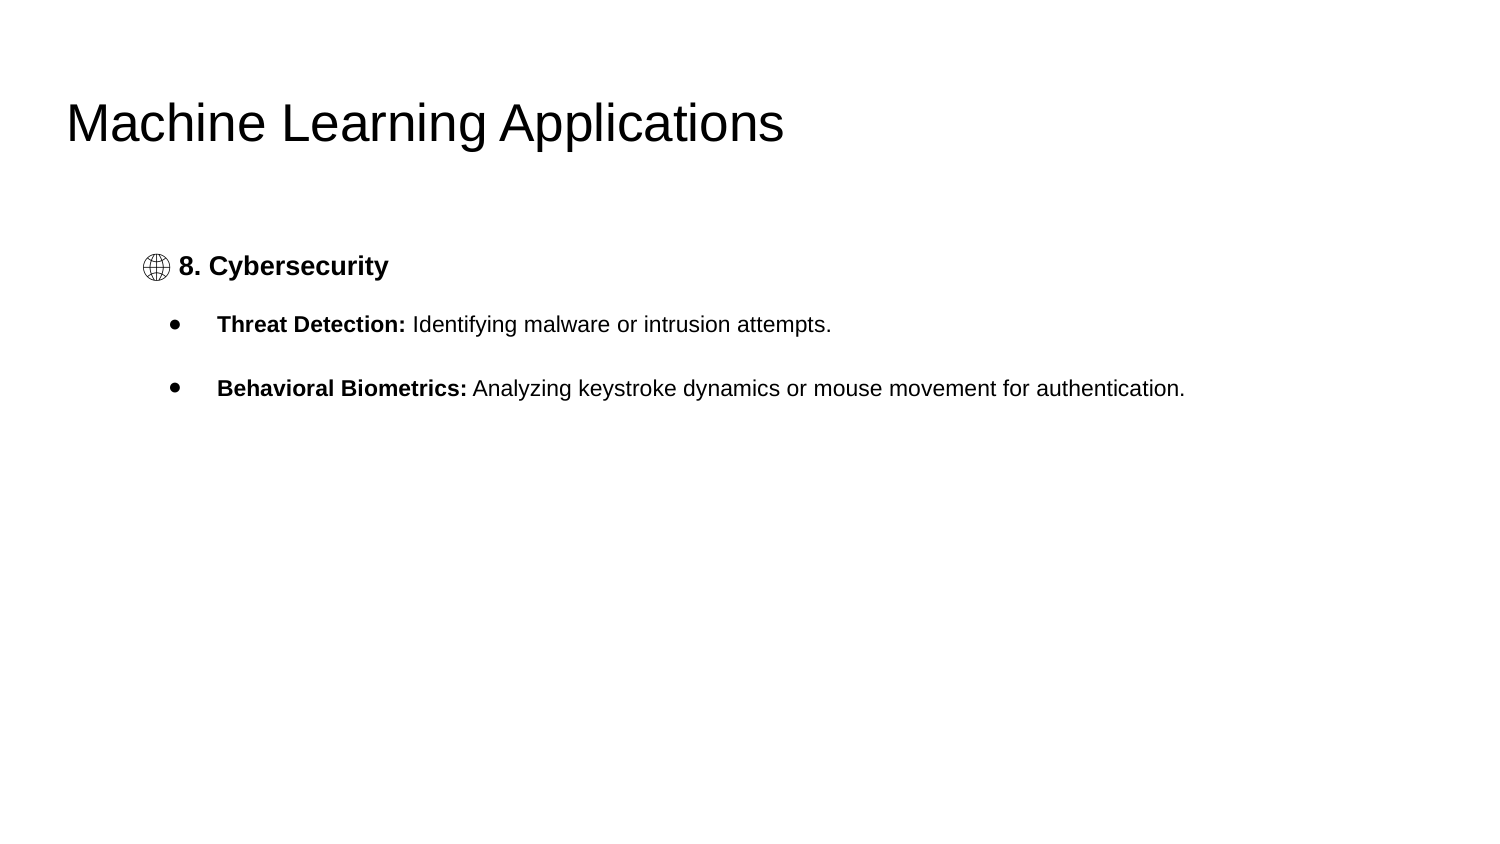

# Machine Learning Applications
🌐 8. Cybersecurity
Threat Detection: Identifying malware or intrusion attempts.
Behavioral Biometrics: Analyzing keystroke dynamics or mouse movement for authentication.